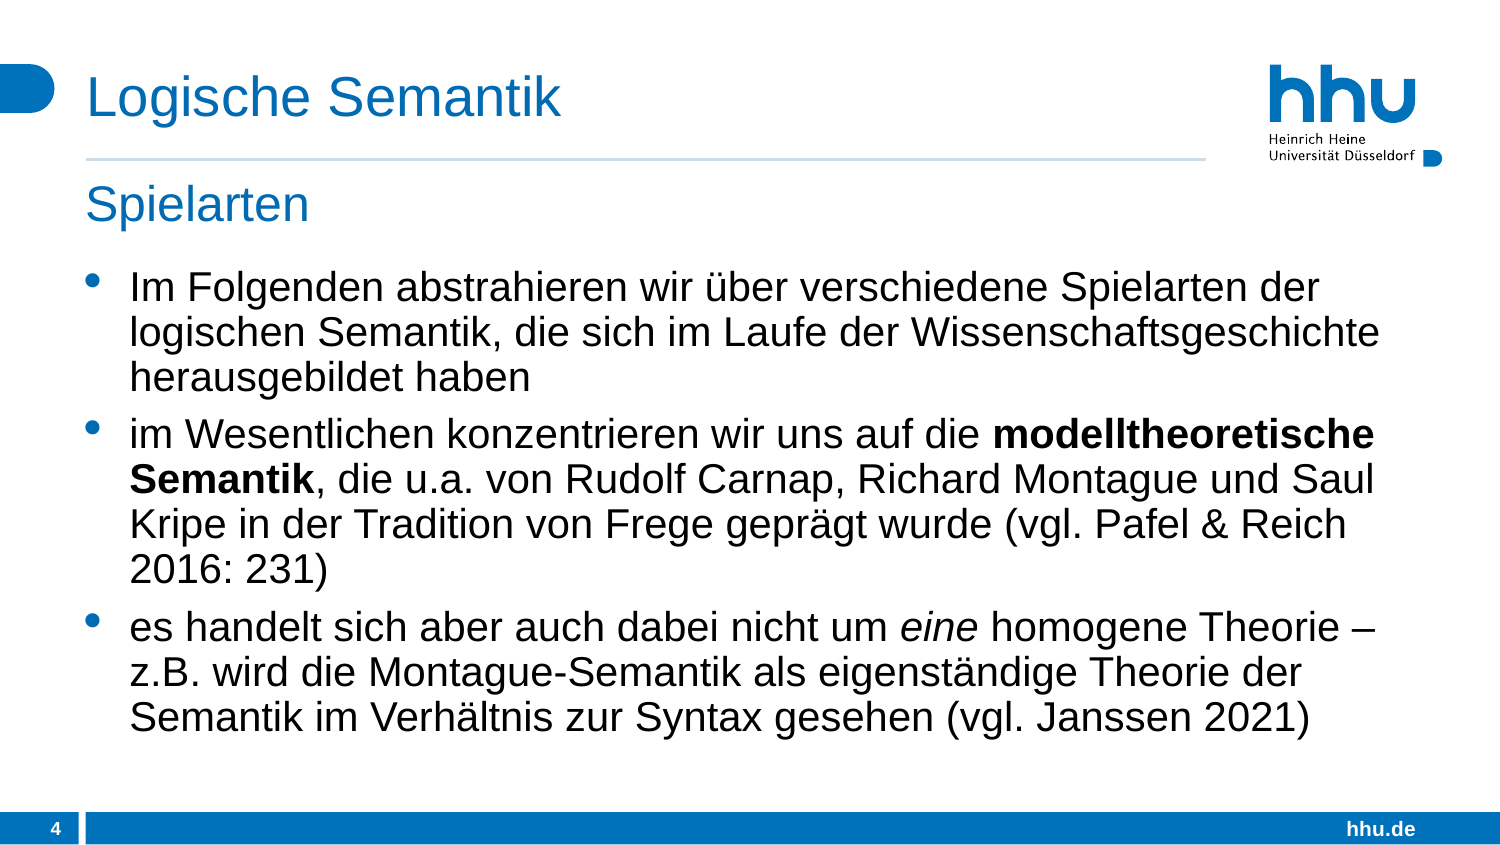

# Logische Semantik
Spielarten
Im Folgenden abstrahieren wir über verschiedene Spielarten der logischen Semantik, die sich im Laufe der Wissenschaftsgeschichte herausgebildet haben
im Wesentlichen konzentrieren wir uns auf die modelltheoretische Semantik, die u.a. von Rudolf Carnap, Richard Montague und Saul Kripe in der Tradition von Frege geprägt wurde (vgl. Pafel & Reich 2016: 231)
es handelt sich aber auch dabei nicht um eine homogene Theorie – z.B. wird die Montague-Semantik als eigenständige Theorie der Semantik im Verhältnis zur Syntax gesehen (vgl. Janssen 2021)
4